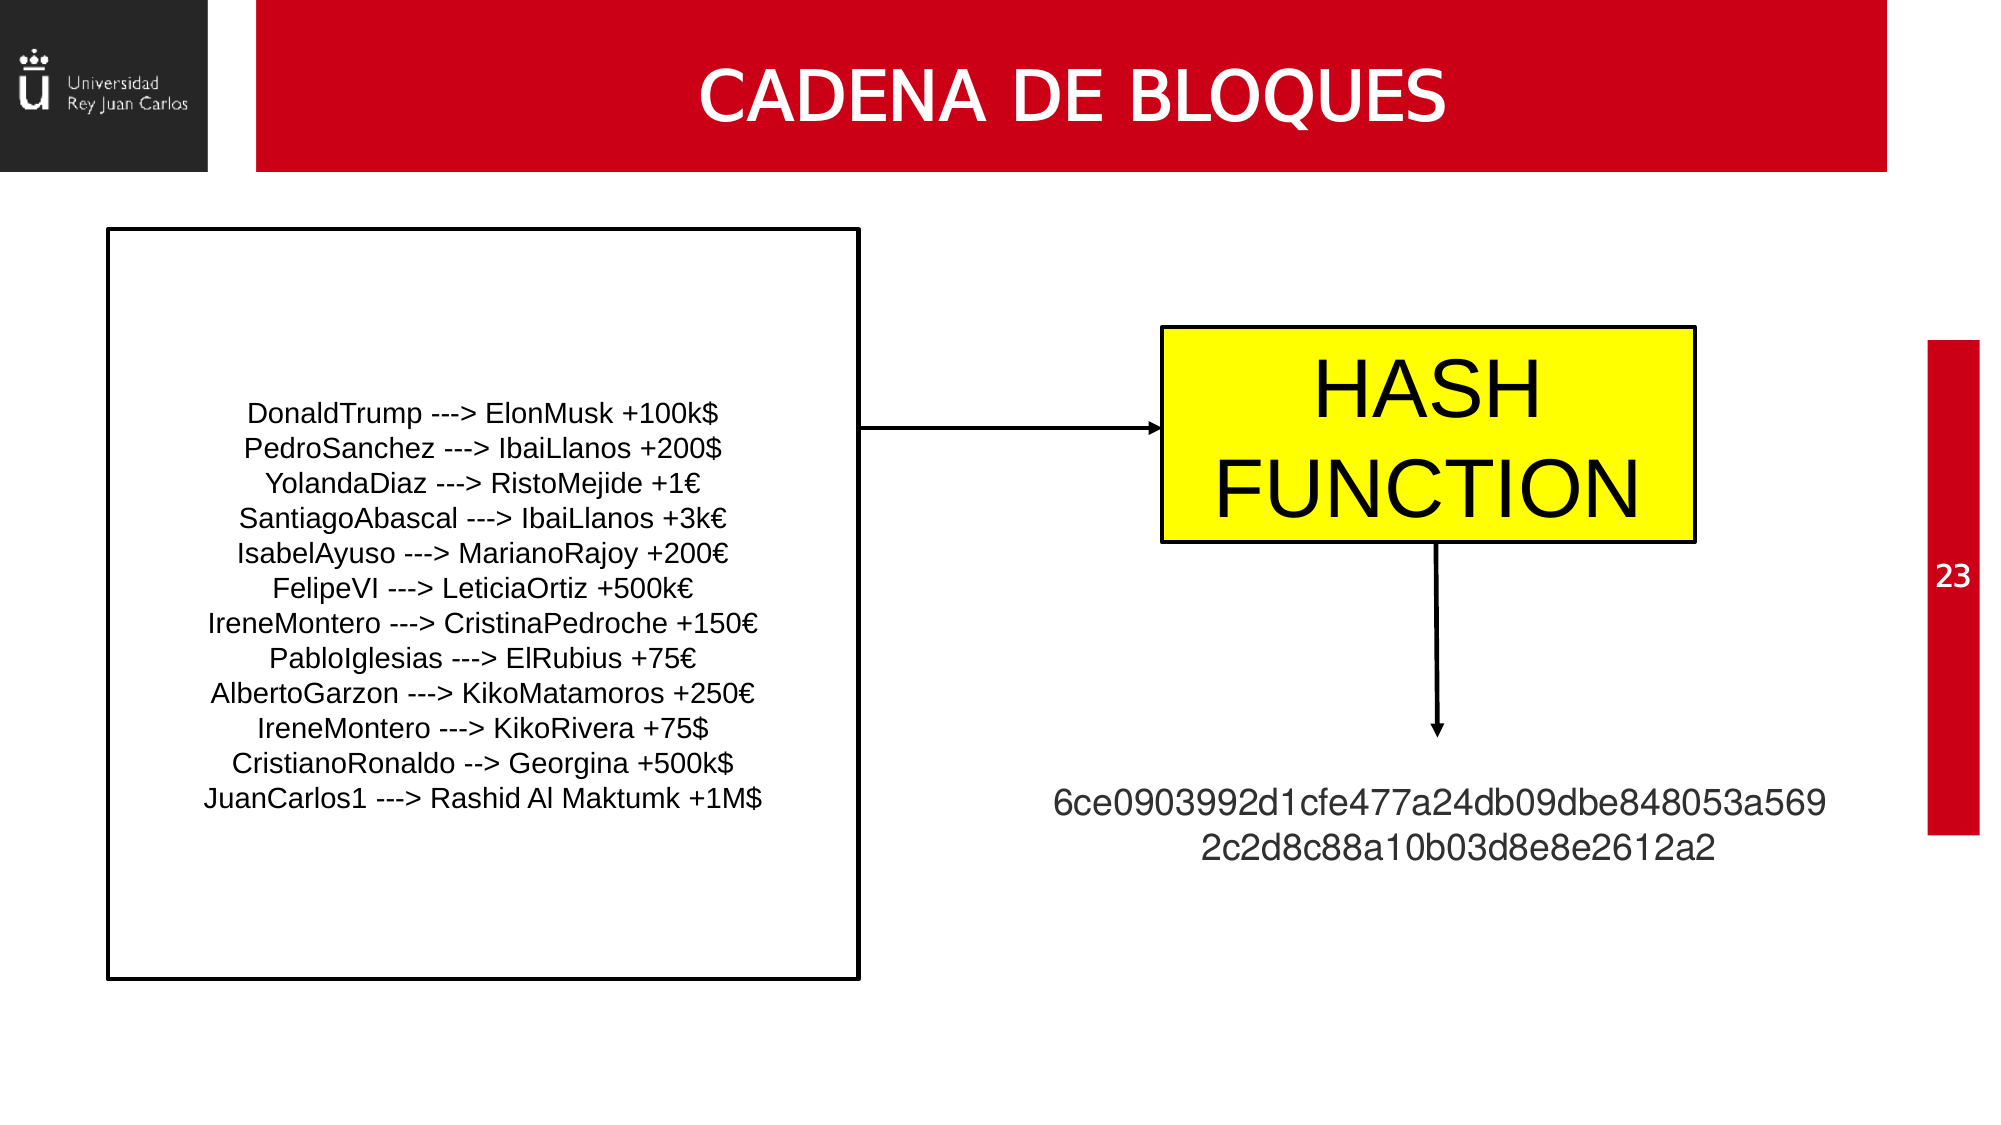

# CADENA DE BLOQUES
DonaldTrump ---> ElonMusk +100k$
PedroSanchez ---> IbaiLlanos +200$
YolandaDiaz ---> RistoMejide +1€
SantiagoAbascal ---> IbaiLlanos +3k€
IsabelAyuso ---> MarianoRajoy +200€
FelipeVI ---> LeticiaOrtiz +500k€
IreneMontero ---> CristinaPedroche +150€
PabloIglesias ---> ElRubius +75€
AlbertoGarzon ---> KikoMatamoros +250€
IreneMontero ---> KikoRivera +75$
CristianoRonaldo --> Georgina +500k$
JuanCarlos1 ---> Rashid Al Maktumk +1M$
HASH FUNCTION
23
6ce0903992d1cfe477a24db09dbe848053a5692c2d8c88a10b03d8e8e2612a2